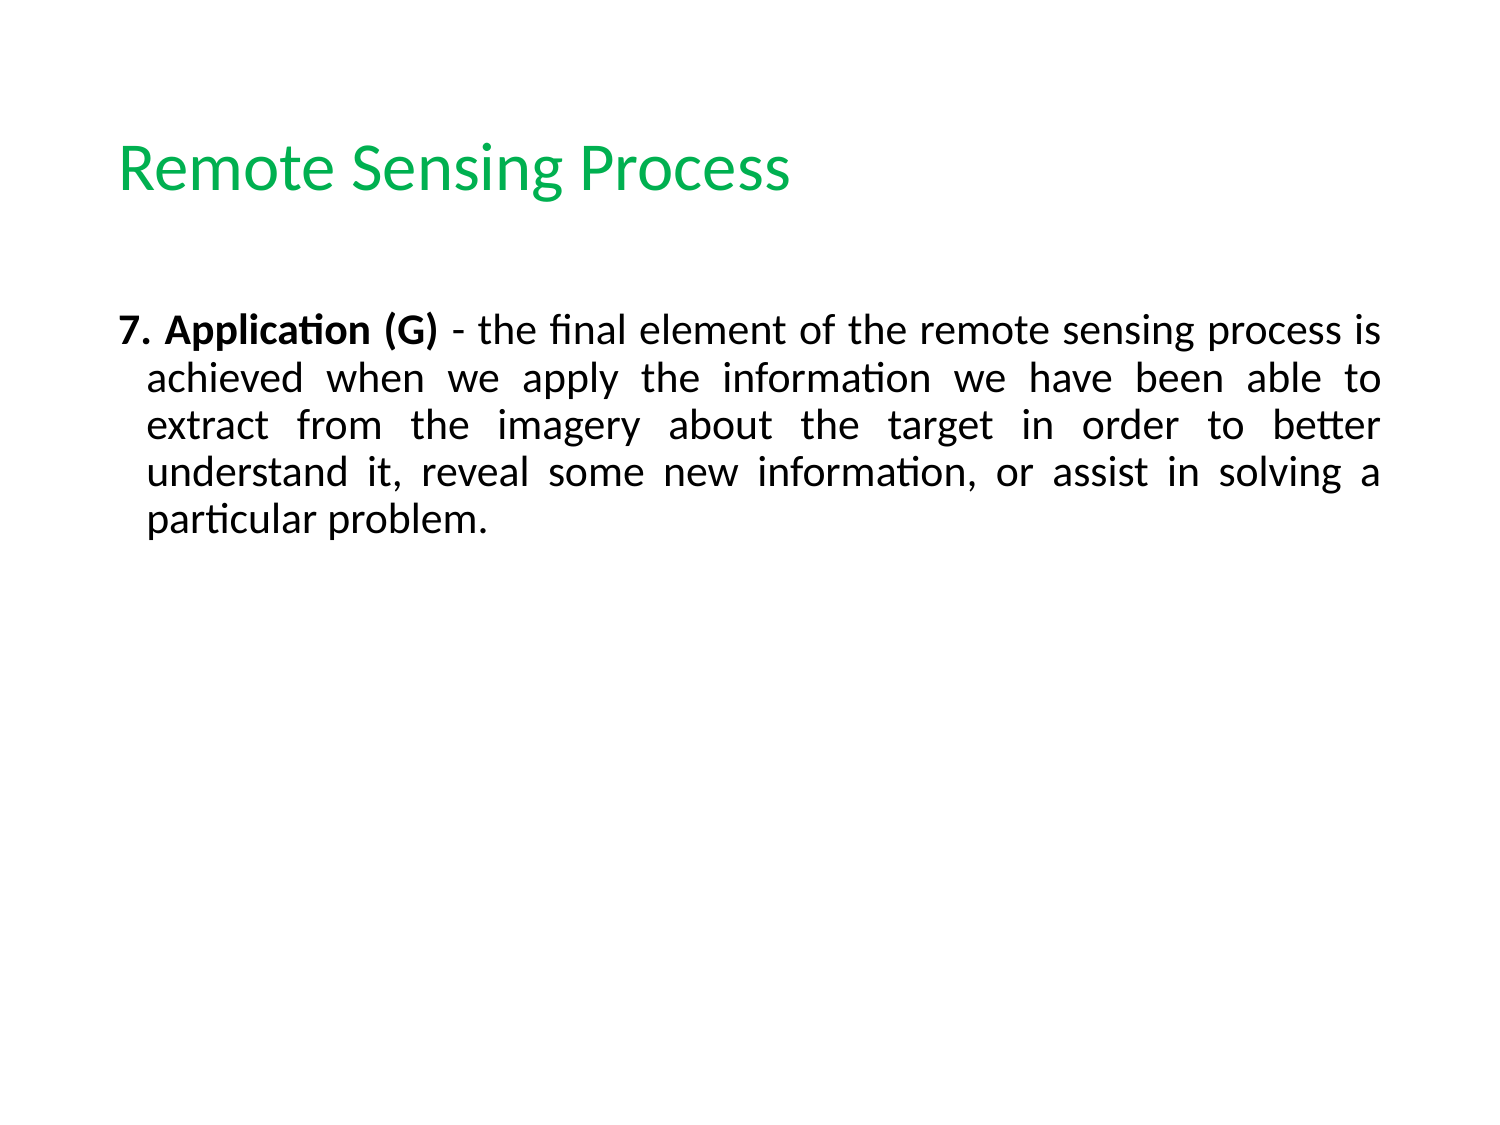

# Remote Sensing Process
7. Application (G) - the final element of the remote sensing process is achieved when we apply the information we have been able to extract from the imagery about the target in order to better understand it, reveal some new information, or assist in solving a particular problem.